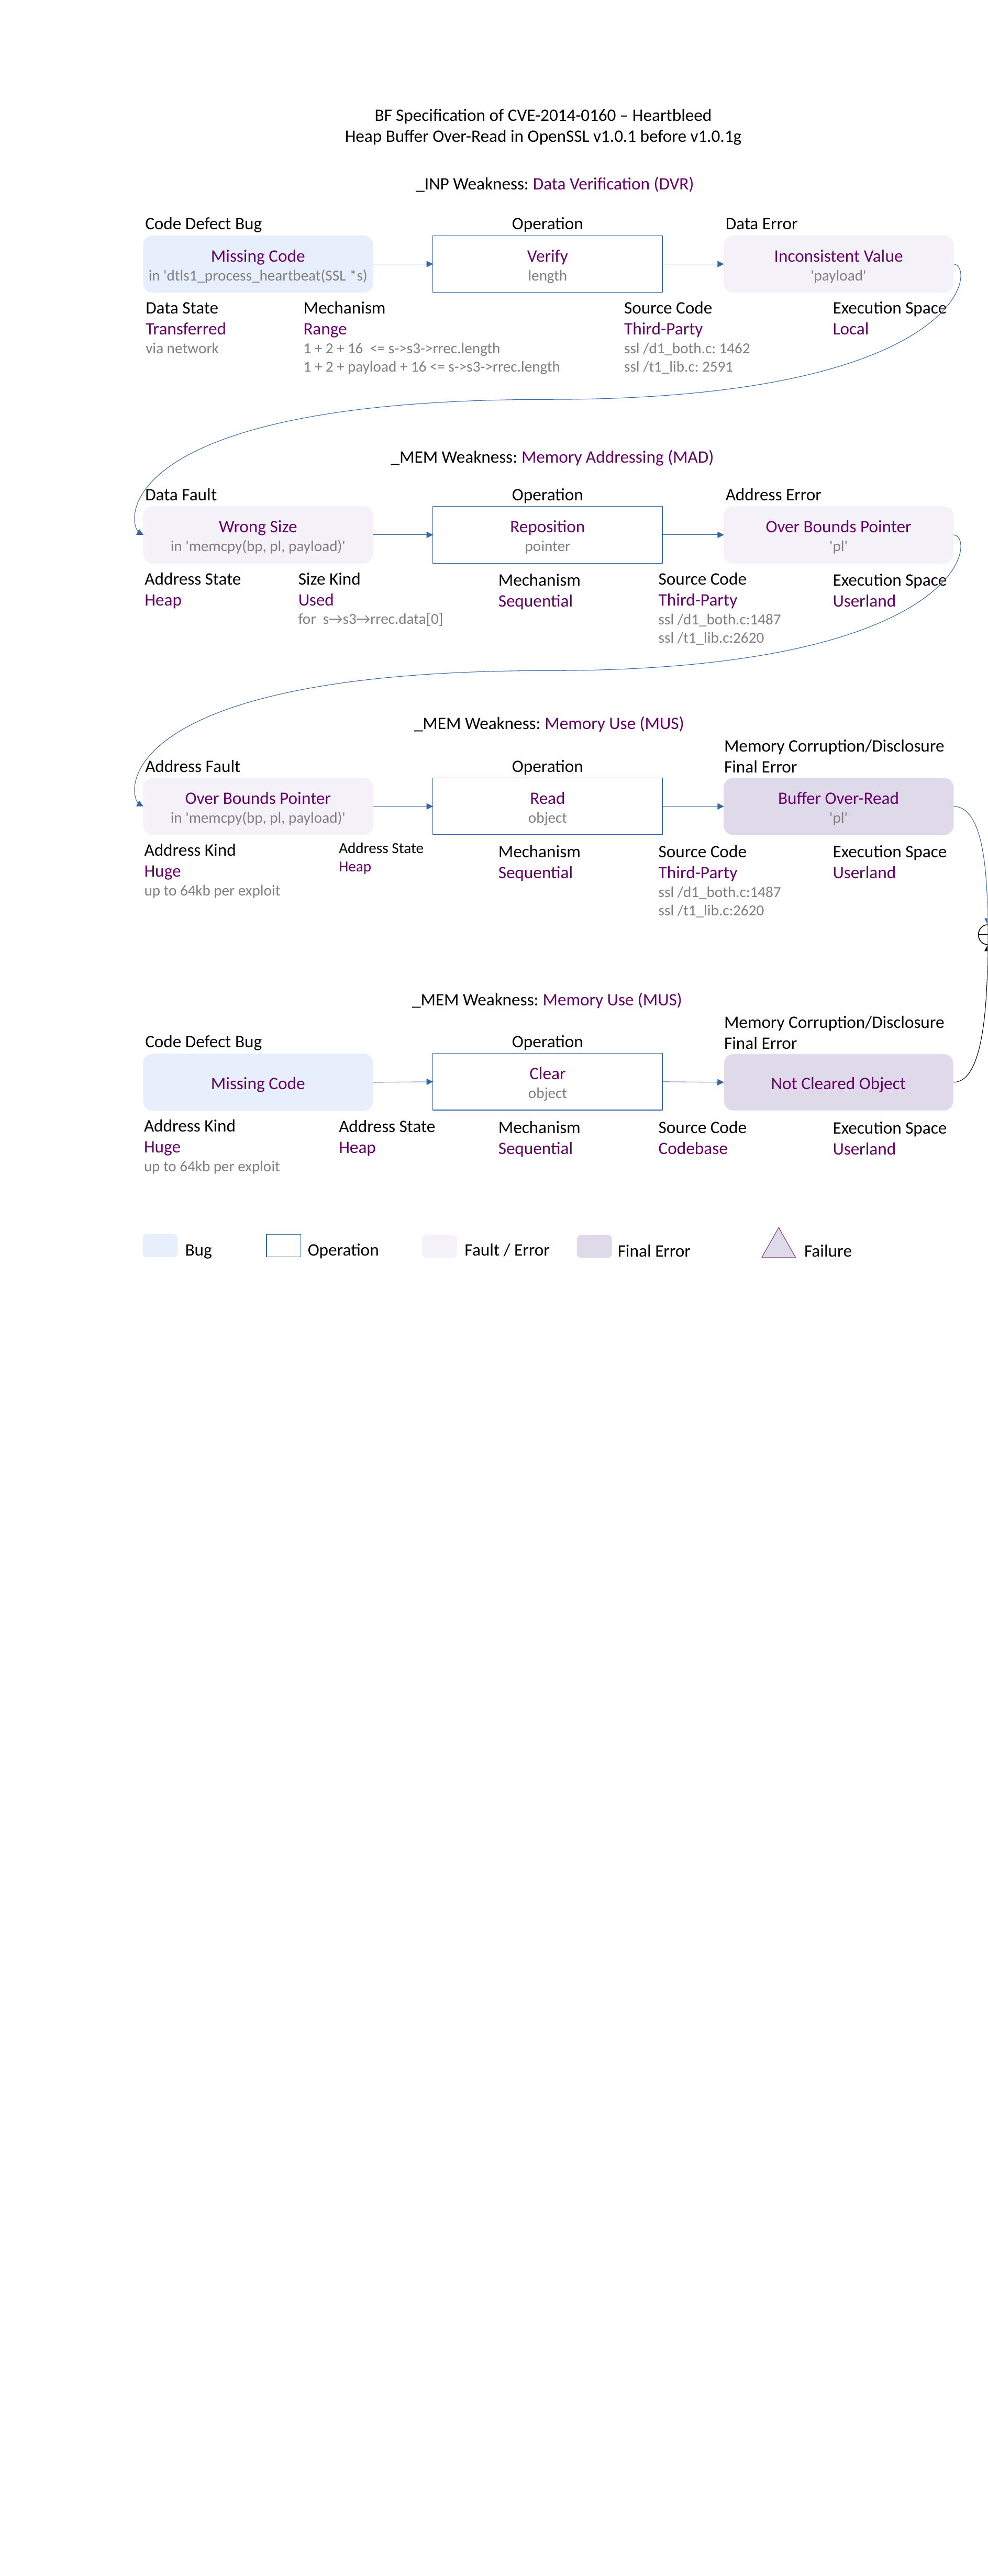

BF Specification of CVE-2014-0160 – Heartbleed
Heap Buffer Over-Read in OpenSSL v1.0.1 before v1.0.1g
_INP Weakness: Data Verification (DVR)
Code Defect Bug
Operation
Data Error
Missing Code
in 'dtls1_process_heartbeat(SSL *s)
Verify
length
Inconsistent Value
'payload'
Mechanism
Range
1 + 2 + 16  <= s->s3->rrec.length
1 + 2 + payload + 16 <= s->s3->rrec.length
Source Code
Third-Party
ssl /d1_both.c: 1462
ssl /t1_lib.c: 2591
Execution Space
Local
Data State
Transferred
via network
_MEM Weakness: Memory Addressing (MAD)
Data Fault
Operation
Address Error
Wrong Size
in 'memcpy(bp, pl, payload)'
Reposition
pointer
Over Bounds Pointer
'pl'
Address State
Heap
Size Kind
Used
for  s→s3→rrec.data[0]
Source Code
Third-Party
ssl /d1_both.c:1487
ssl /t1_lib.c:2620
Mechanism
Sequential
Execution Space
Userland
_MEM Weakness: Memory Use (MUS)
Memory Corruption/Disclosure
Final Error
Address Fault
Operation
Over Bounds Pointer
in 'memcpy(bp, pl, payload)'
Read
object
Buffer Over-Read
'pl'
Address State
Heap
Address Kind
Huge
up to 64kb per exploit
Mechanism
Sequential
Source Code
Third-Party
ssl /d1_both.c:1487
ssl /t1_lib.c:2620
Execution Space
Userland

_MEM Weakness: Memory Use (MUS)
Memory Corruption/Disclosure
Final Error
Code Defect Bug
Operation
Clear
object
Missing Code
Not Cleared Object
Failure
IEX
Address Kind
Huge
up to 64kb per exploit

Address State
Heap
Mechanism
Sequential
Source Code
Codebase
Execution Space
Userland
BF Tool, I. Bojanova, 2024

Bug

Operation
Fault / Error

Final Error
Failure